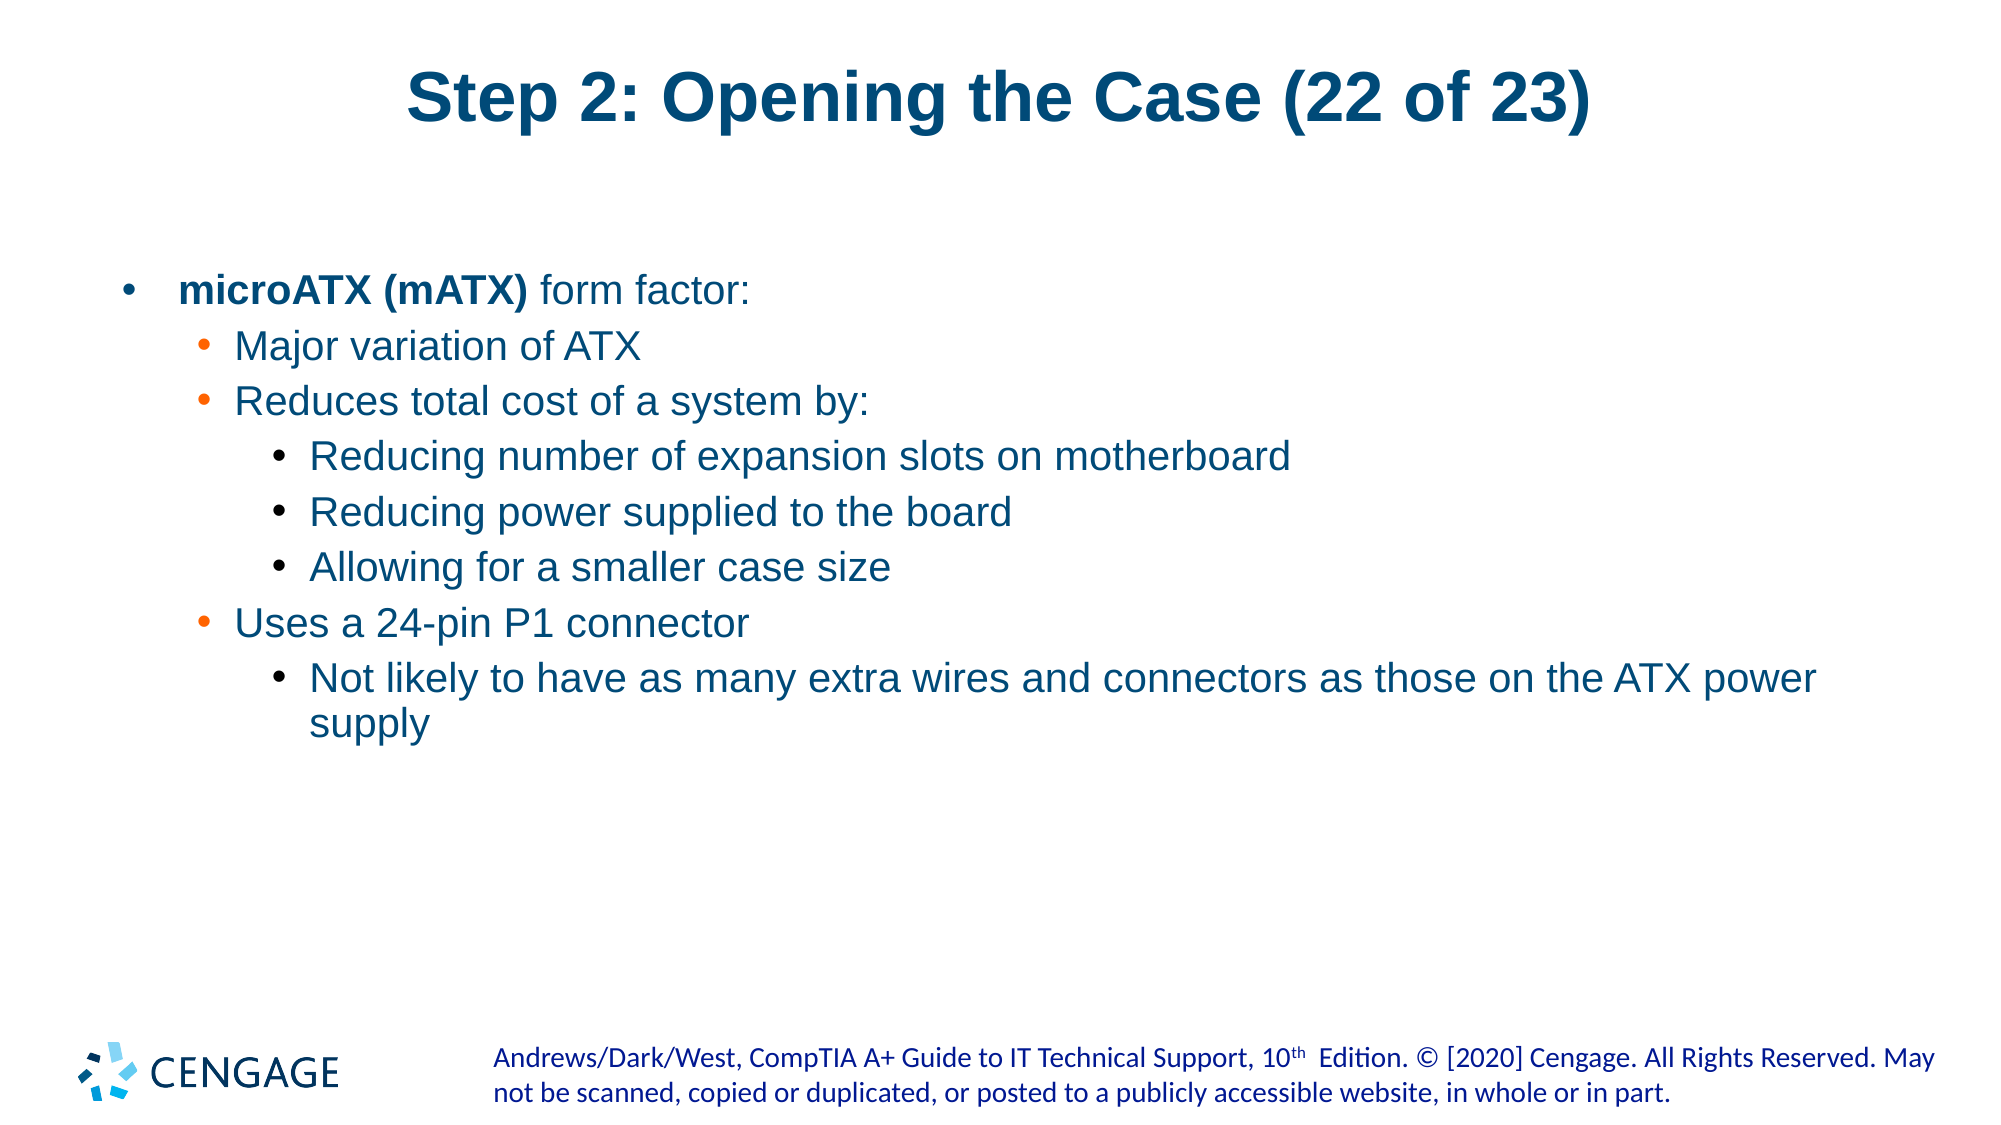

# Step 2: Opening the Case (22 of 23)
microATX (mATX) form factor:
Major variation of ATX
Reduces total cost of a system by:
Reducing number of expansion slots on motherboard
Reducing power supplied to the board
Allowing for a smaller case size
Uses a 24-pin P1 connector
Not likely to have as many extra wires and connectors as those on the ATX power supply